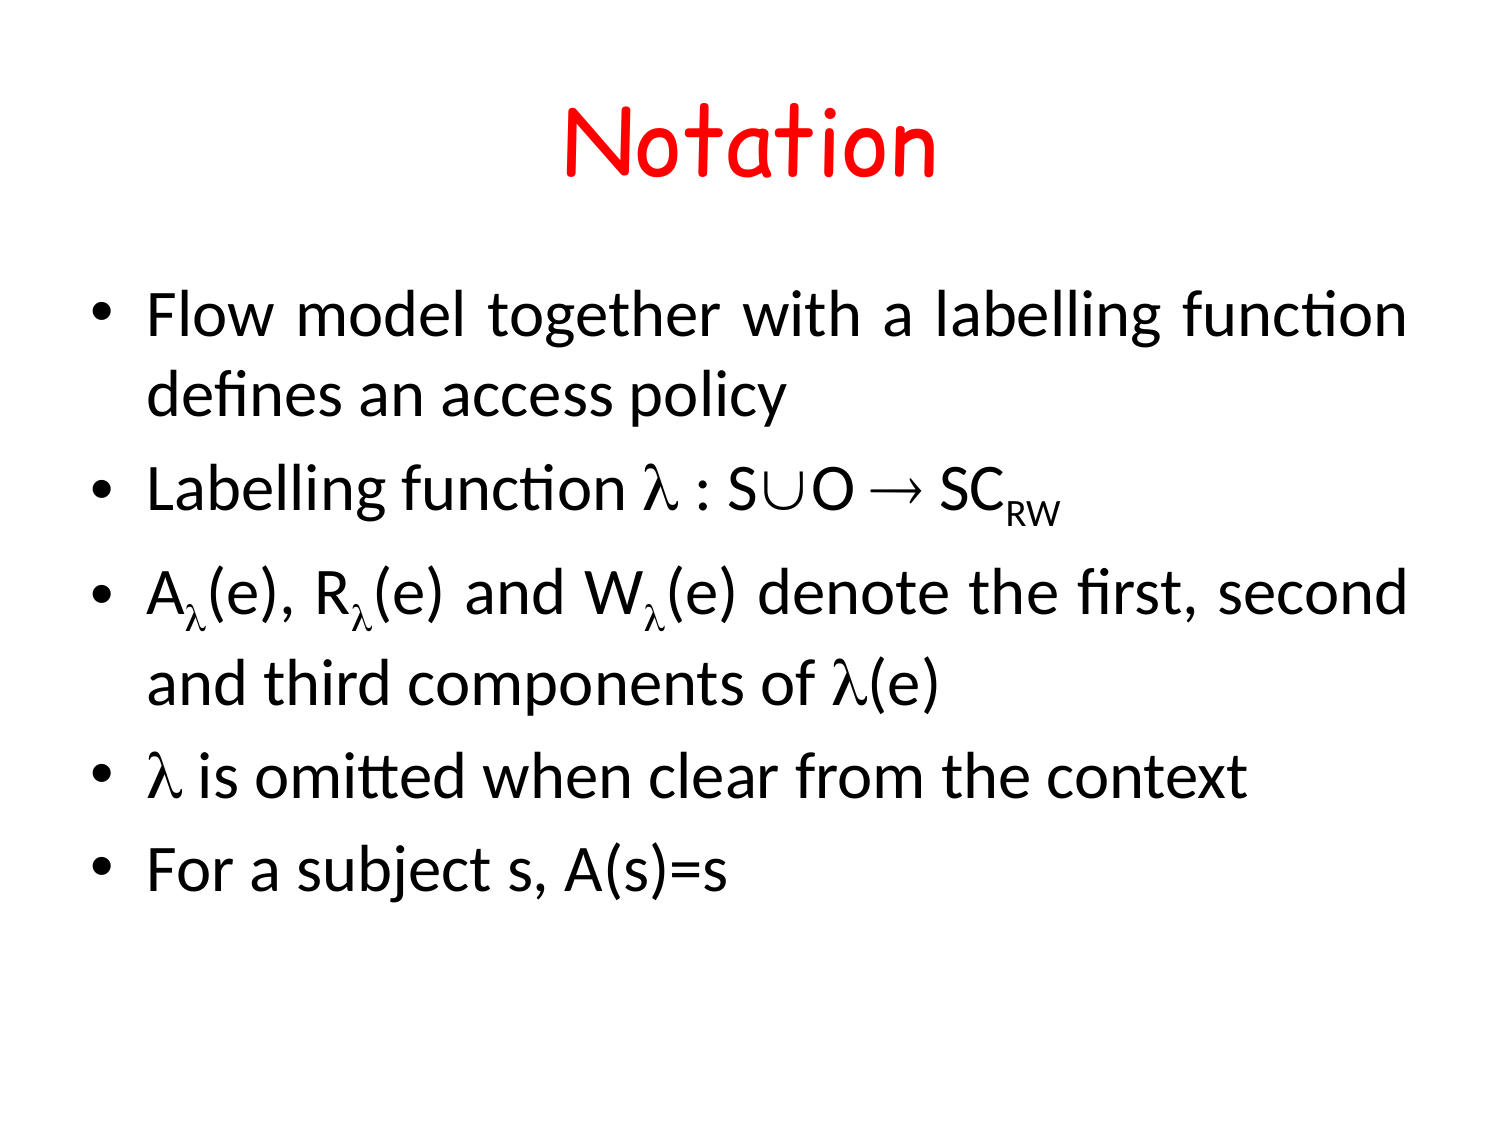

# Notation
Flow model together with a labelling function defines an access policy
Labelling function λ : S∪O → SCRW
Aλ(e), Rλ(e) and Wλ(e) denote the first, second and third components of λ(e)
λ is omitted when clear from the context
For a subject s, A(s)=s